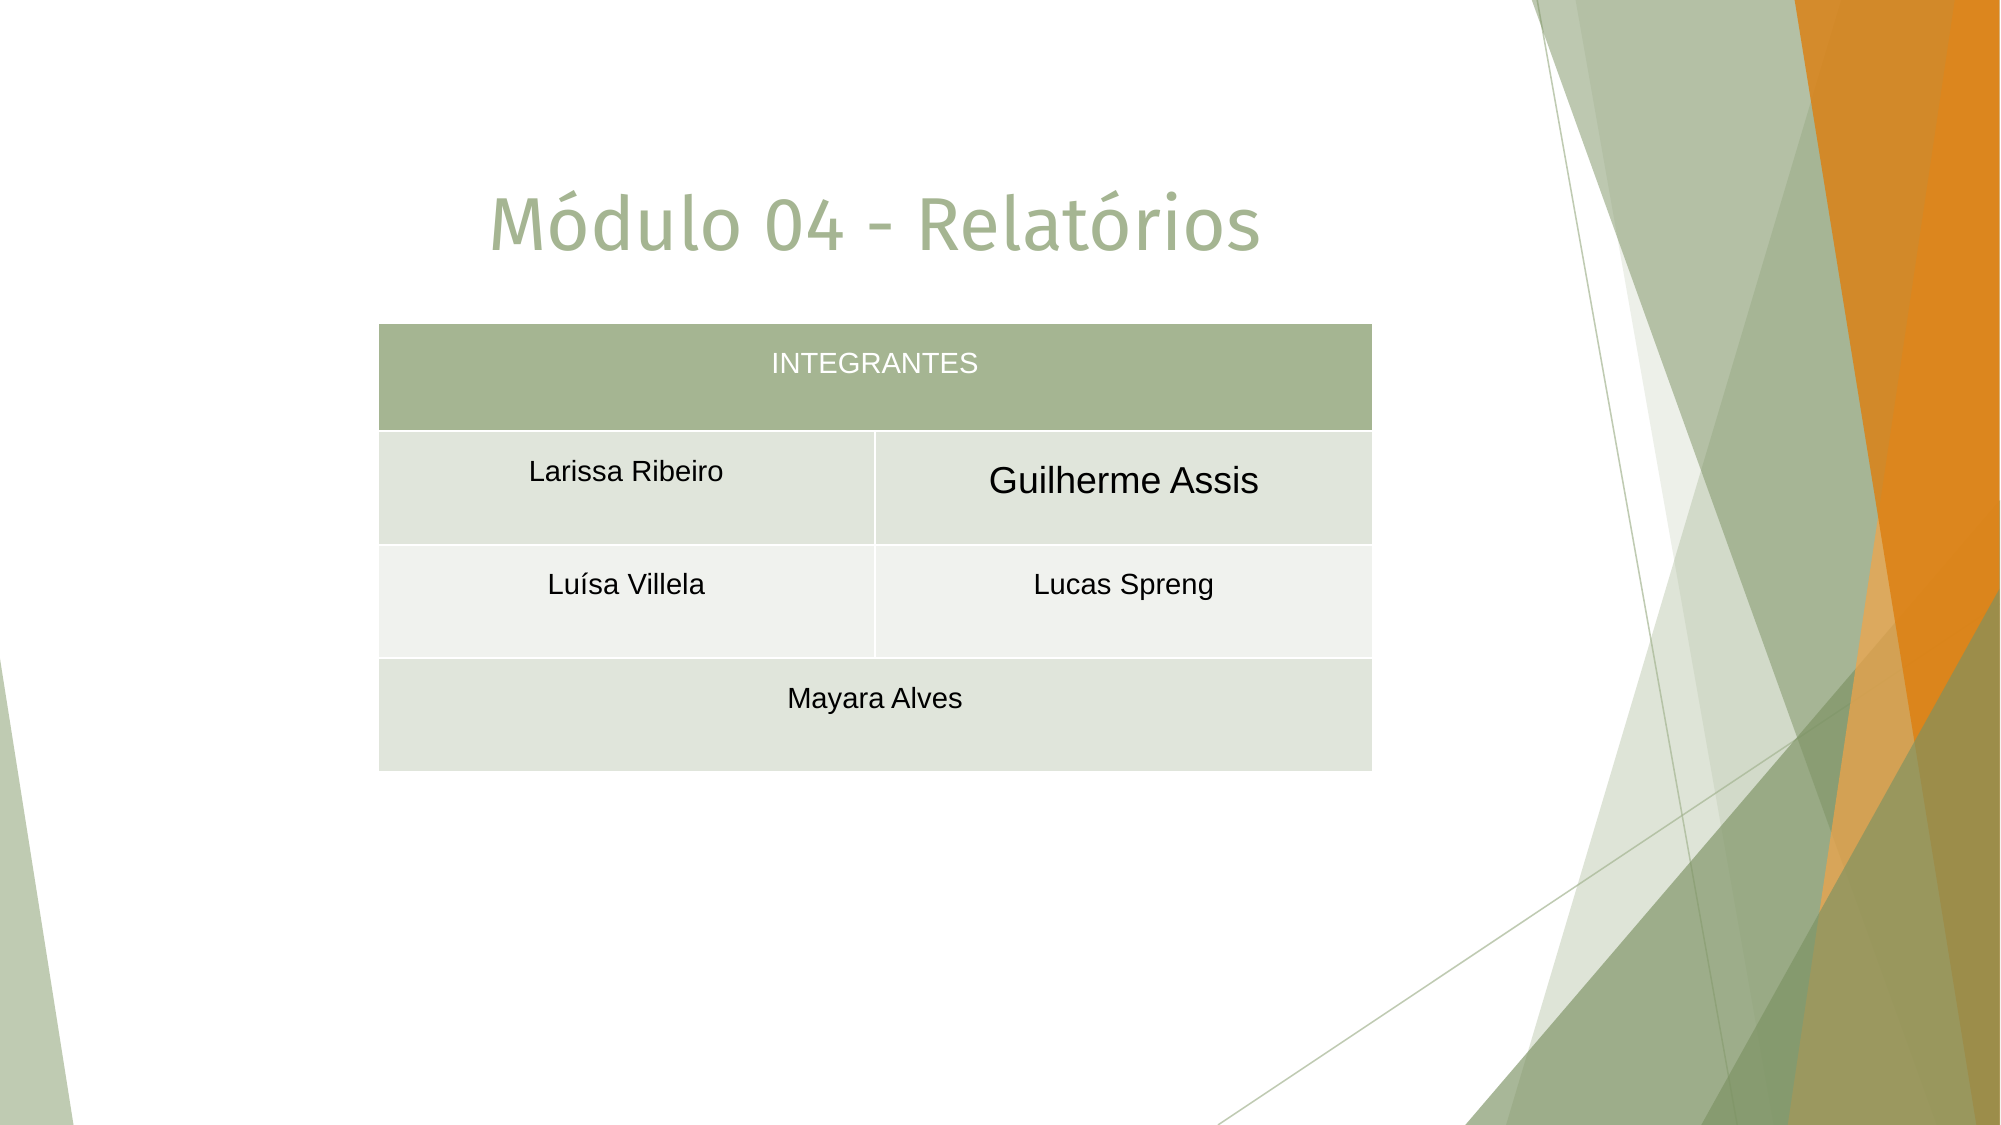

# Módulo 04 - Relatórios
| INTEGRANTES |  |
| --- | --- |
| Larissa Ribeiro | Guilherme Assis |
| Luísa Villela | Lucas Spreng |
| Mayara Alves |  |